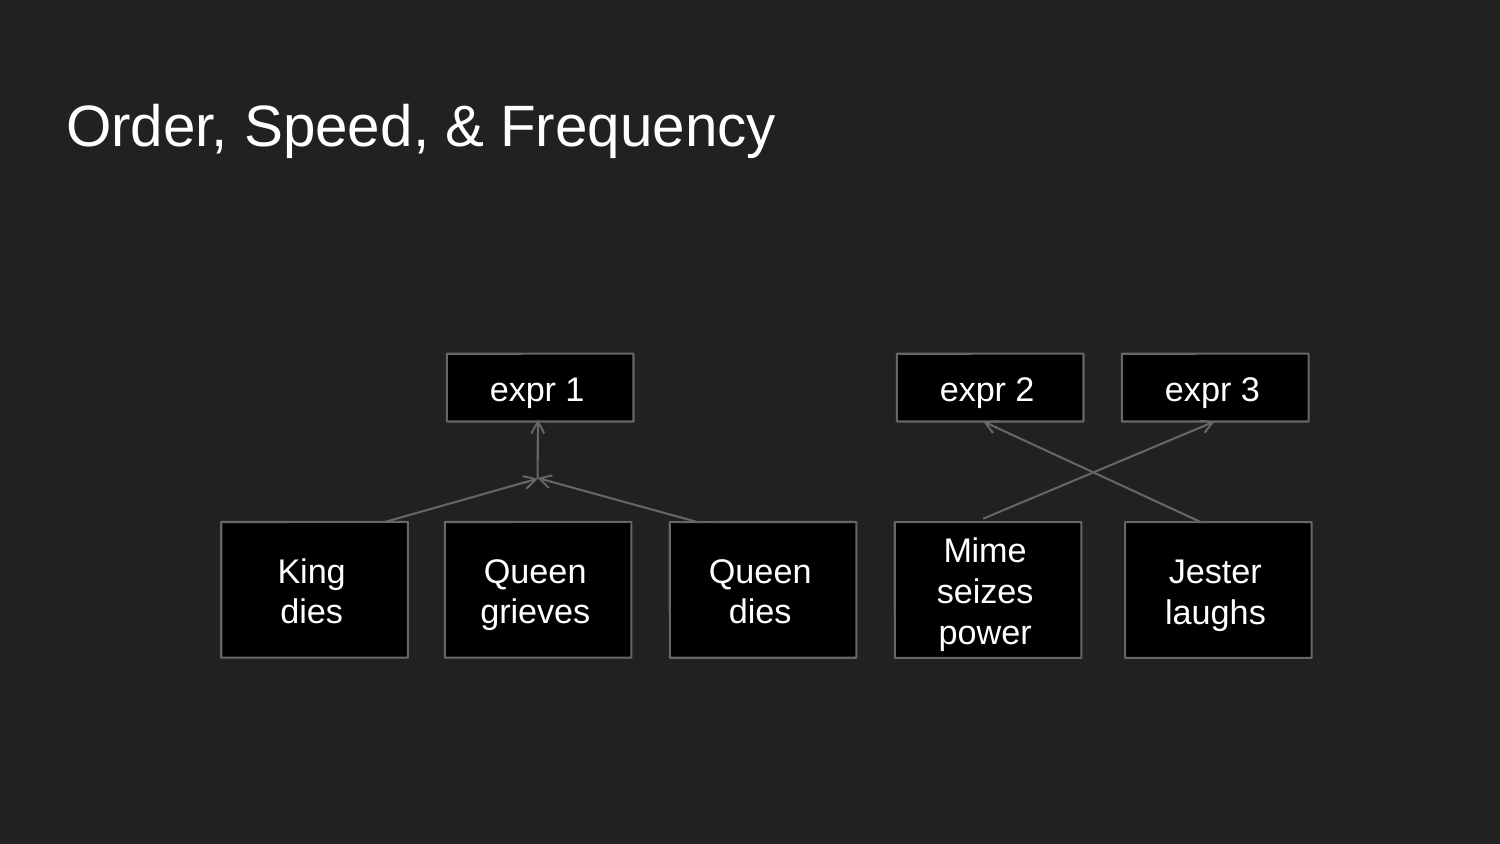

# Order, Speed, & Frequency

expr 1

expr 2

expr 3

King
dies

Queen
grieves

Queen
dies

Mime
seizes
power

Jester
laughs